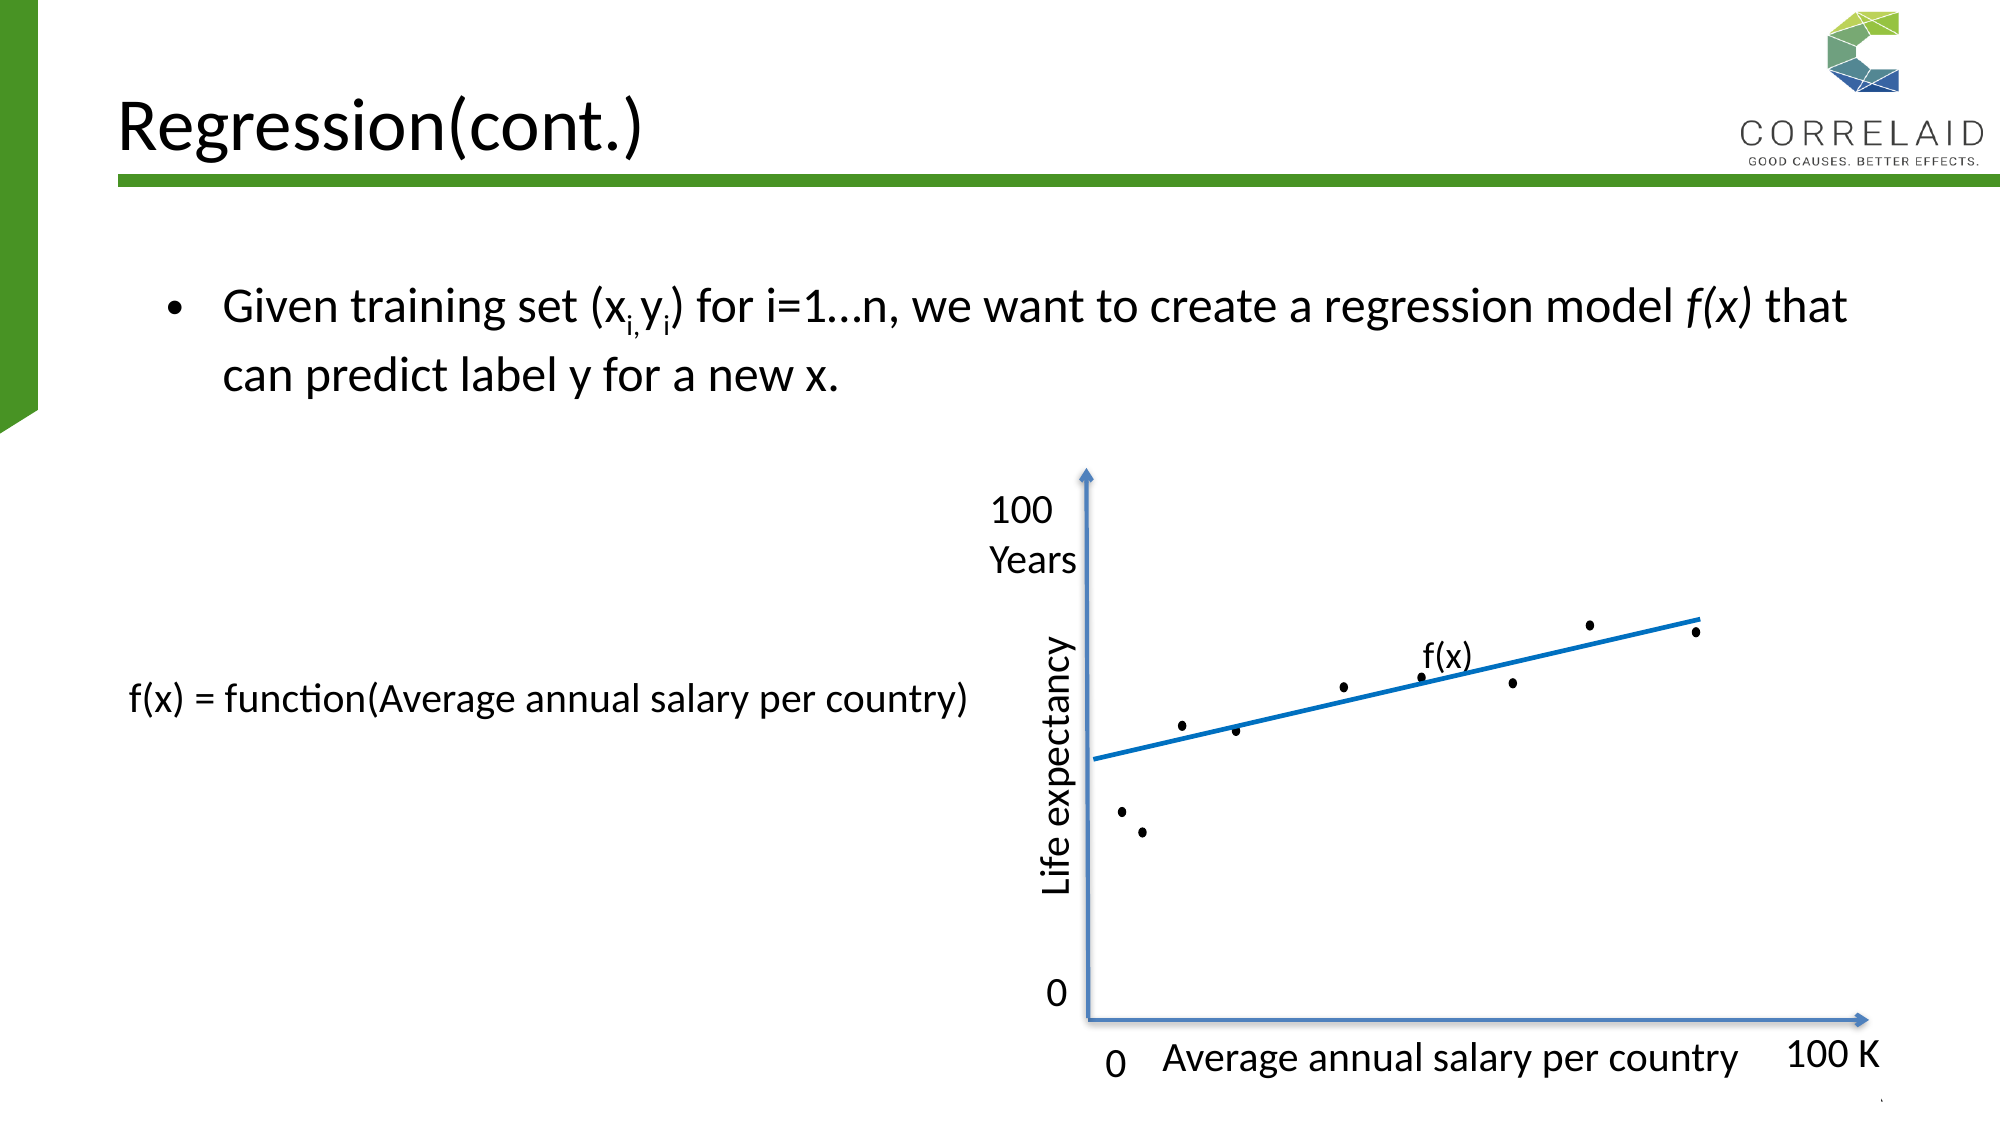

# Regression(cont.)
Given training set (xi,yi) for i=1…n, we want to create a regression model f(x) that can predict label y for a new x.

100
Years

f(x)

 Life expectancy

0
100 K
Average annual salary per country
0

f(x) = function(Average annual salary per country)